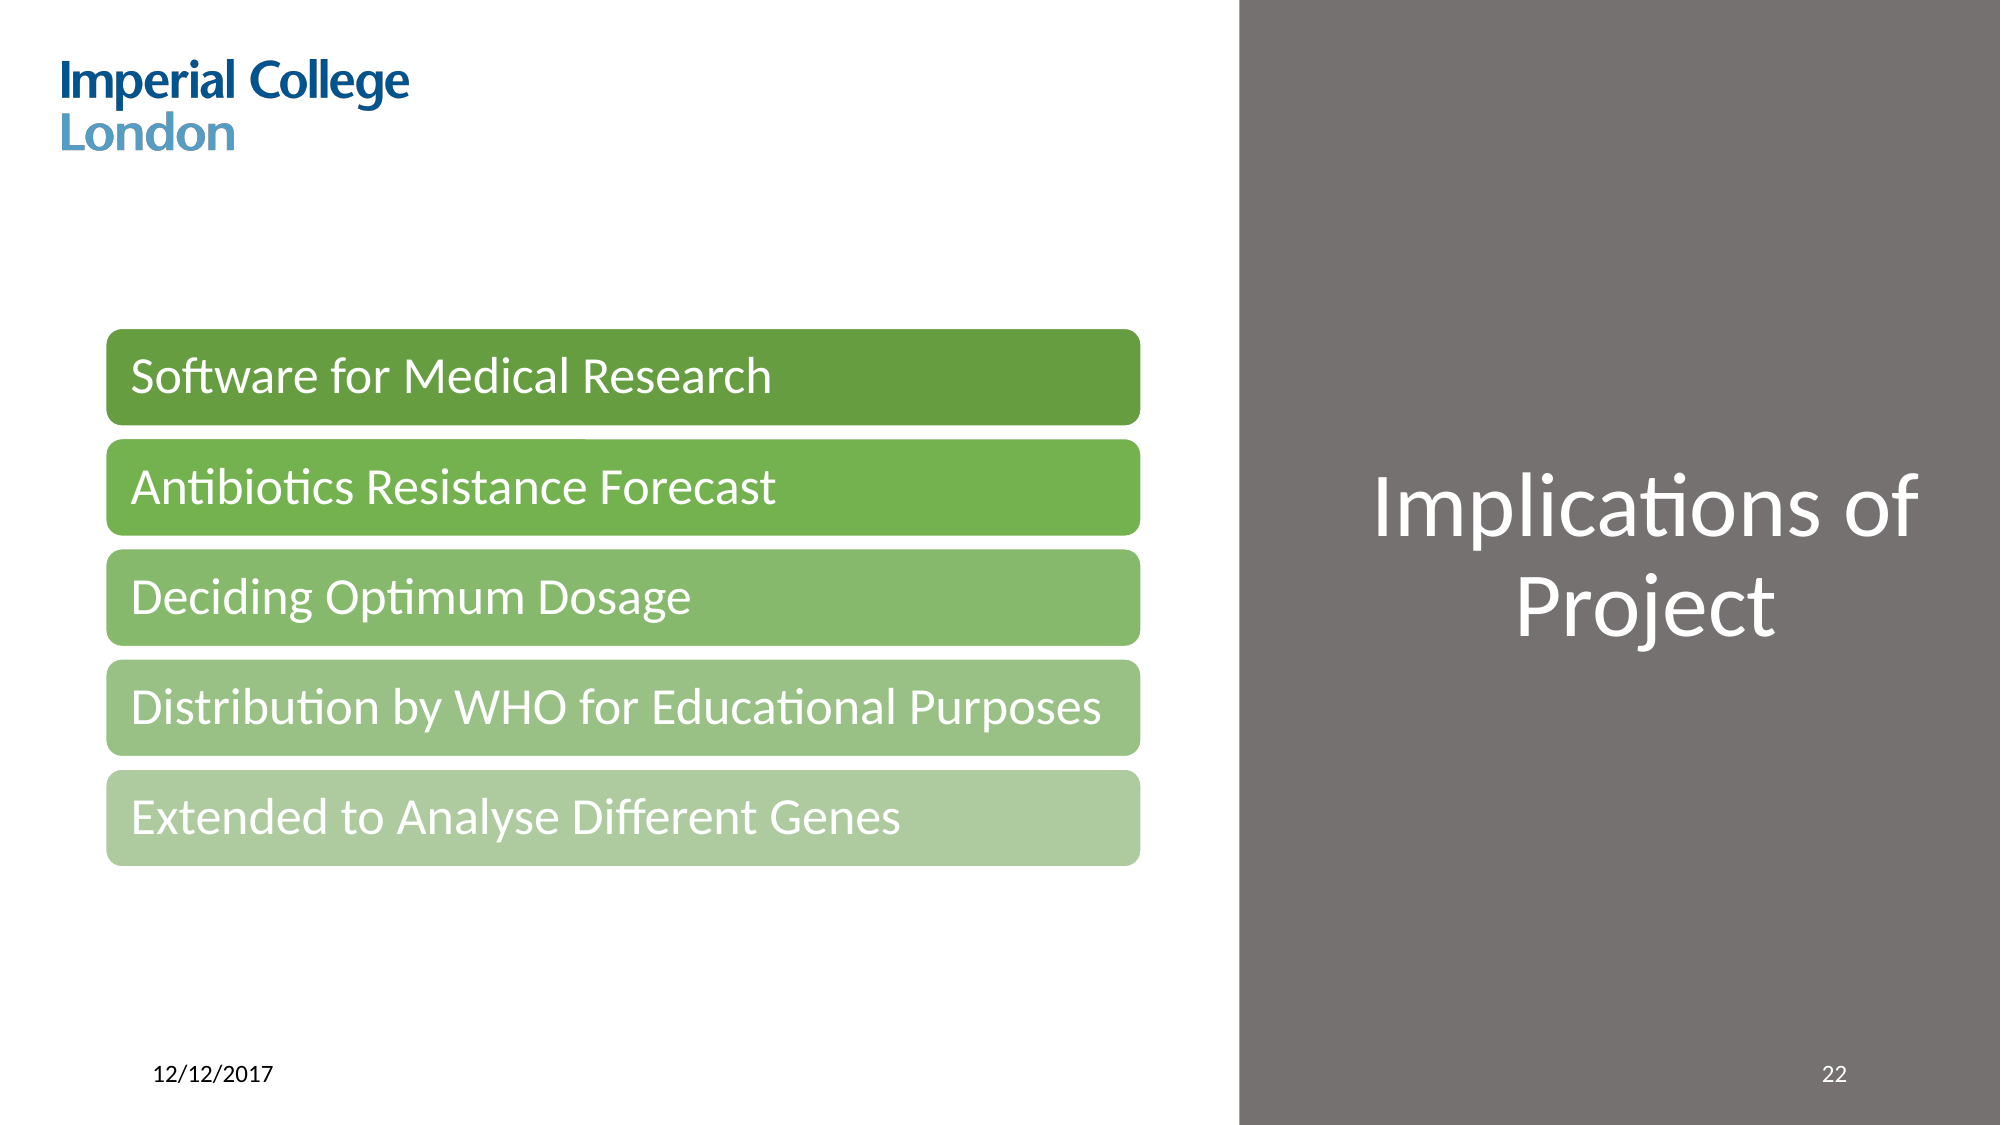

# Implications of Project
Software for Medical Research
Antibiotics Resistance Forecast
Deciding Optimum Dosage
Distribution by WHO for Educational Purposes
Extended to Analyse Different Genes
12/12/2017

22